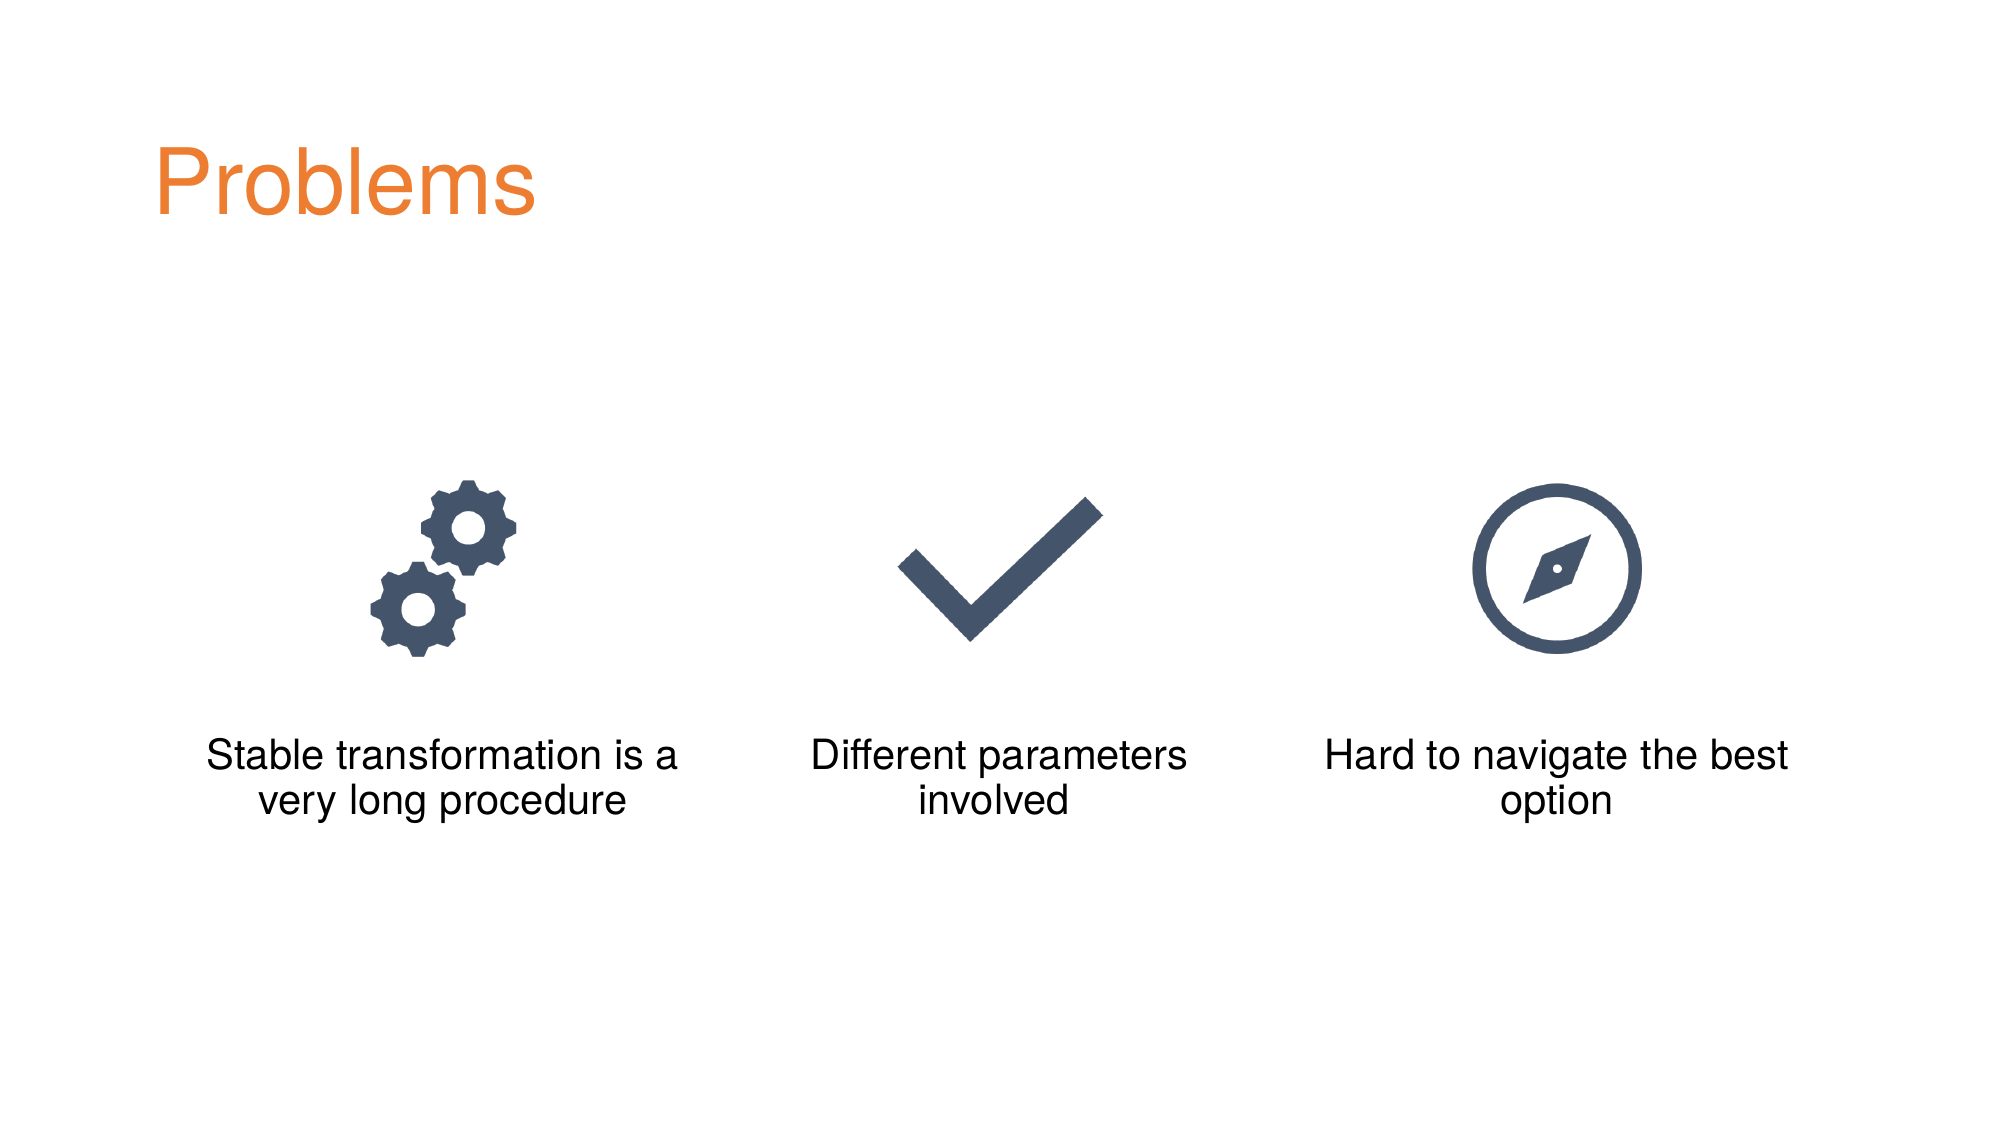

# Problems
Stable transformation is a very long procedure
Different parameters involved
Hard to navigate the best option
9